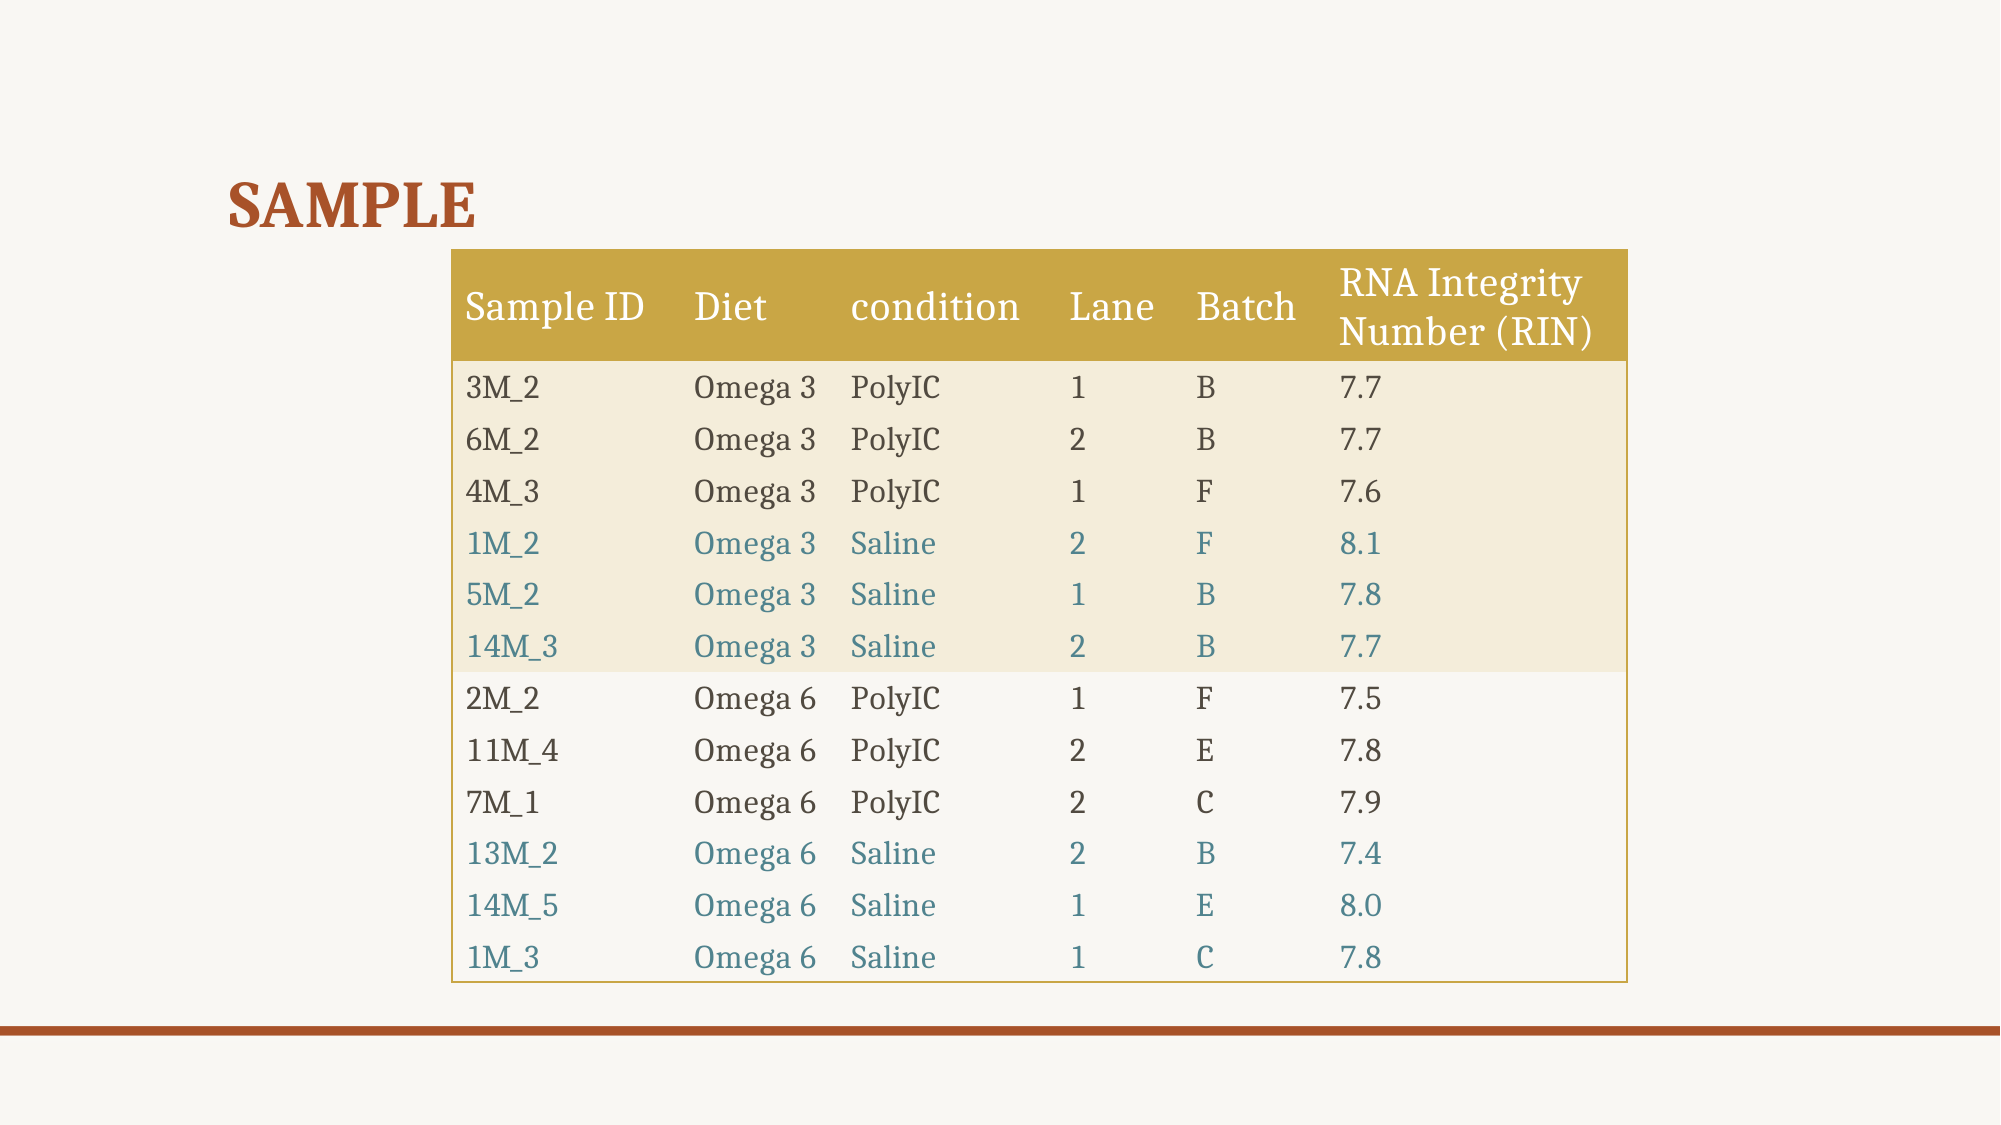

# sample
| Sample ID | Diet | condition | Lane | Batch | RNA Integrity Number (RIN) |
| --- | --- | --- | --- | --- | --- |
| 3M\_2 | Omega 3 | PolyIC | 1 | B | 7.7 |
| 6M\_2 | Omega 3 | PolyIC | 2 | B | 7.7 |
| 4M\_3 | Omega 3 | PolyIC | 1 | F | 7.6 |
| 1M\_2 | Omega 3 | Saline | 2 | F | 8.1 |
| 5M\_2 | Omega 3 | Saline | 1 | B | 7.8 |
| 14M\_3 | Omega 3 | Saline | 2 | B | 7.7 |
| 2M\_2 | Omega 6 | PolyIC | 1 | F | 7.5 |
| 11M\_4 | Omega 6 | PolyIC | 2 | E | 7.8 |
| 7M\_1 | Omega 6 | PolyIC | 2 | C | 7.9 |
| 13M\_2 | Omega 6 | Saline | 2 | B | 7.4 |
| 14M\_5 | Omega 6 | Saline | 1 | E | 8.0 |
| 1M\_3 | Omega 6 | Saline | 1 | C | 7.8 |